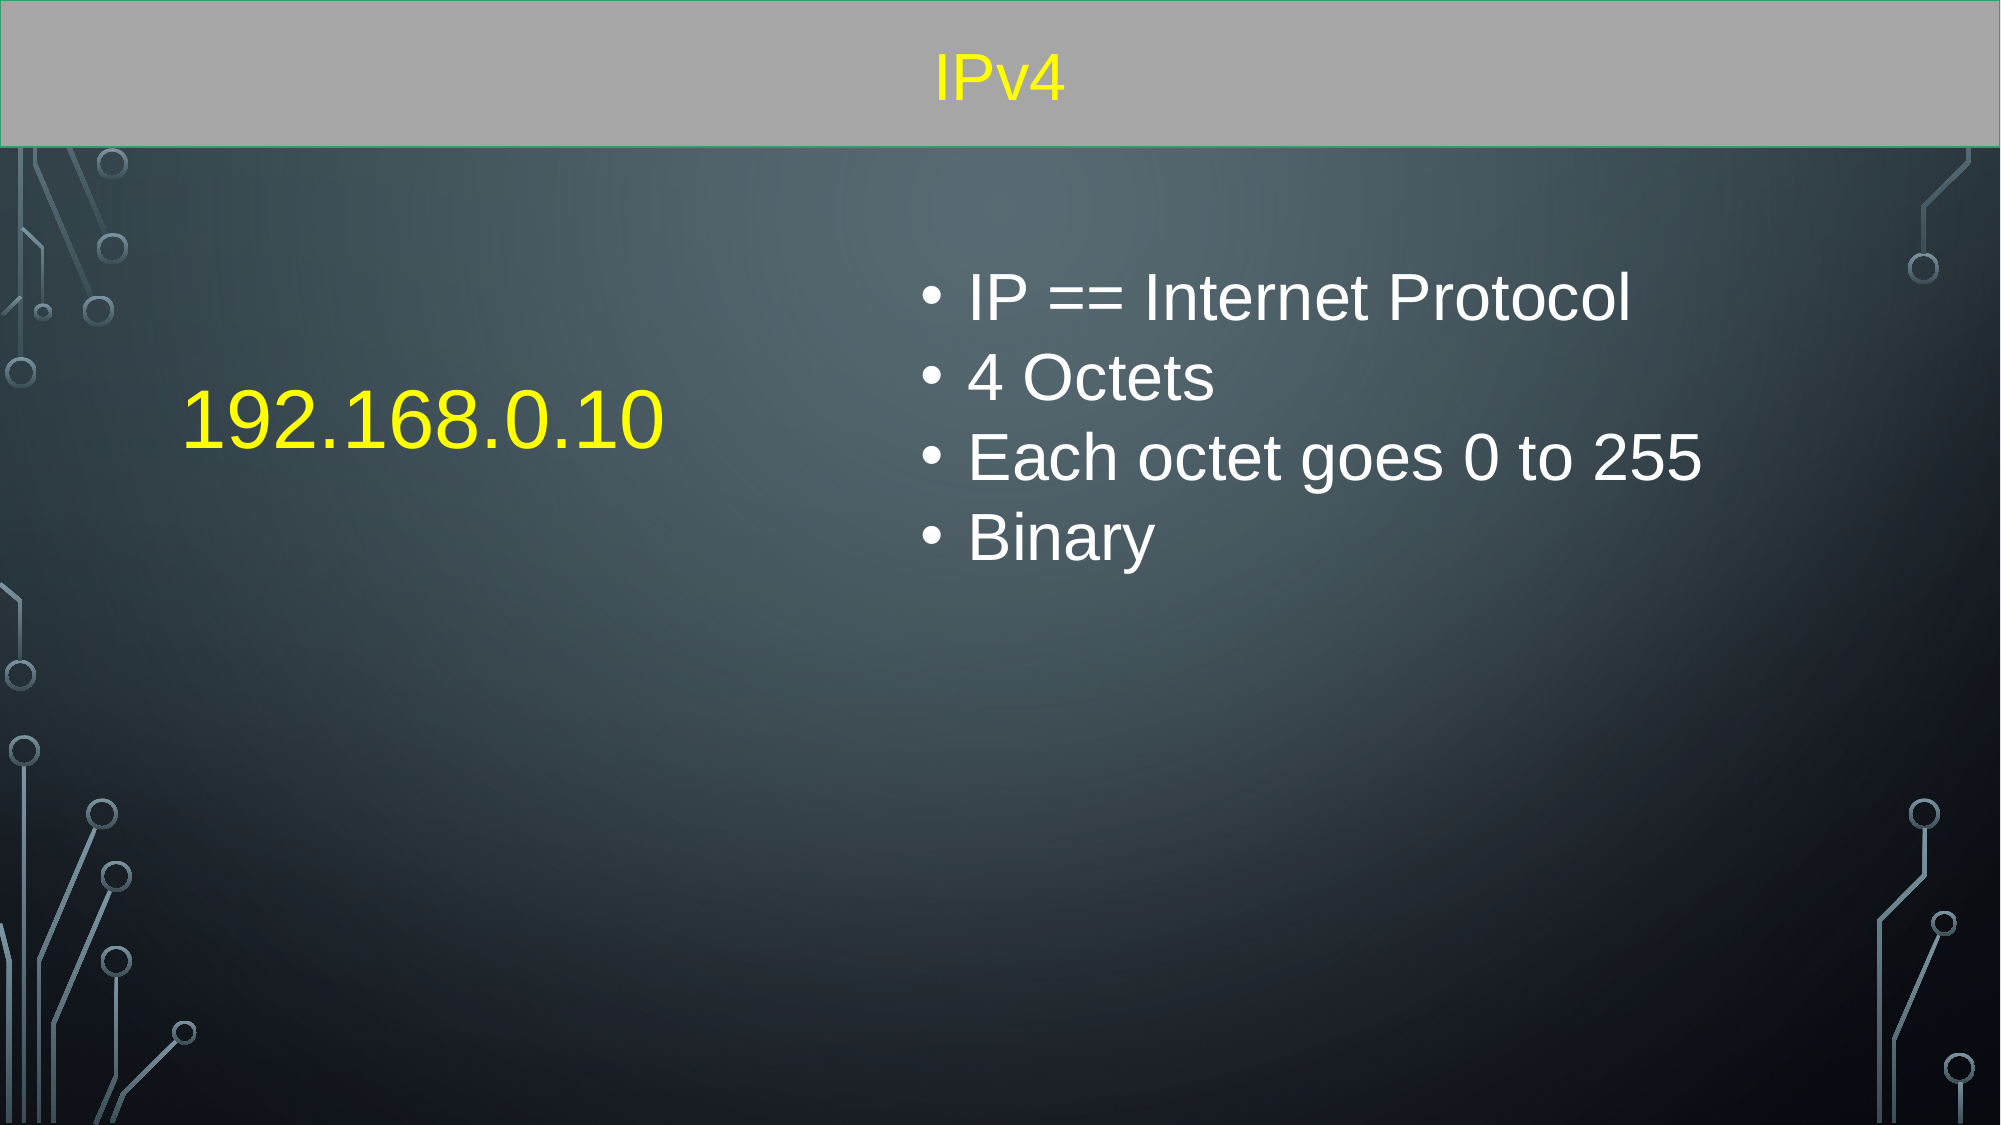

IPv4
IP == Internet Protocol
4 Octets
Each octet goes 0 to 255
Binary
192.168.0.10